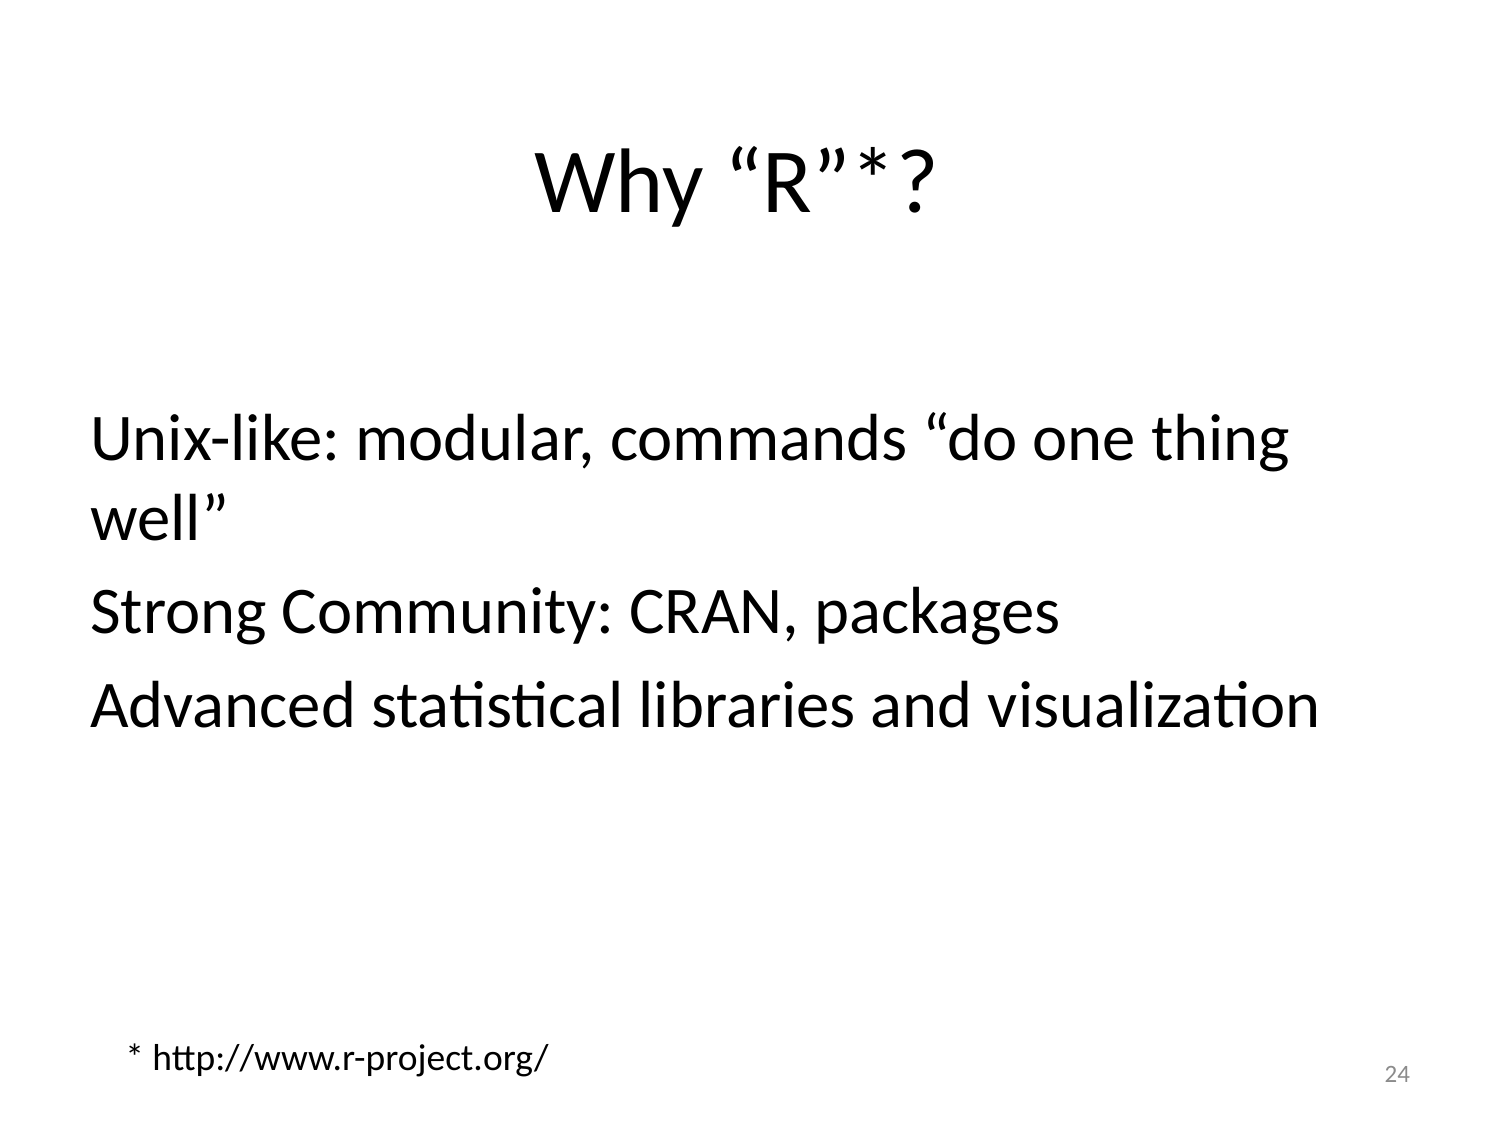

# Why “R”*?

Unix-like: modular, commands “do one thing well”
Strong Community: CRAN, packages
Advanced statistical libraries and visualization
* http://www.r-project.org/
24